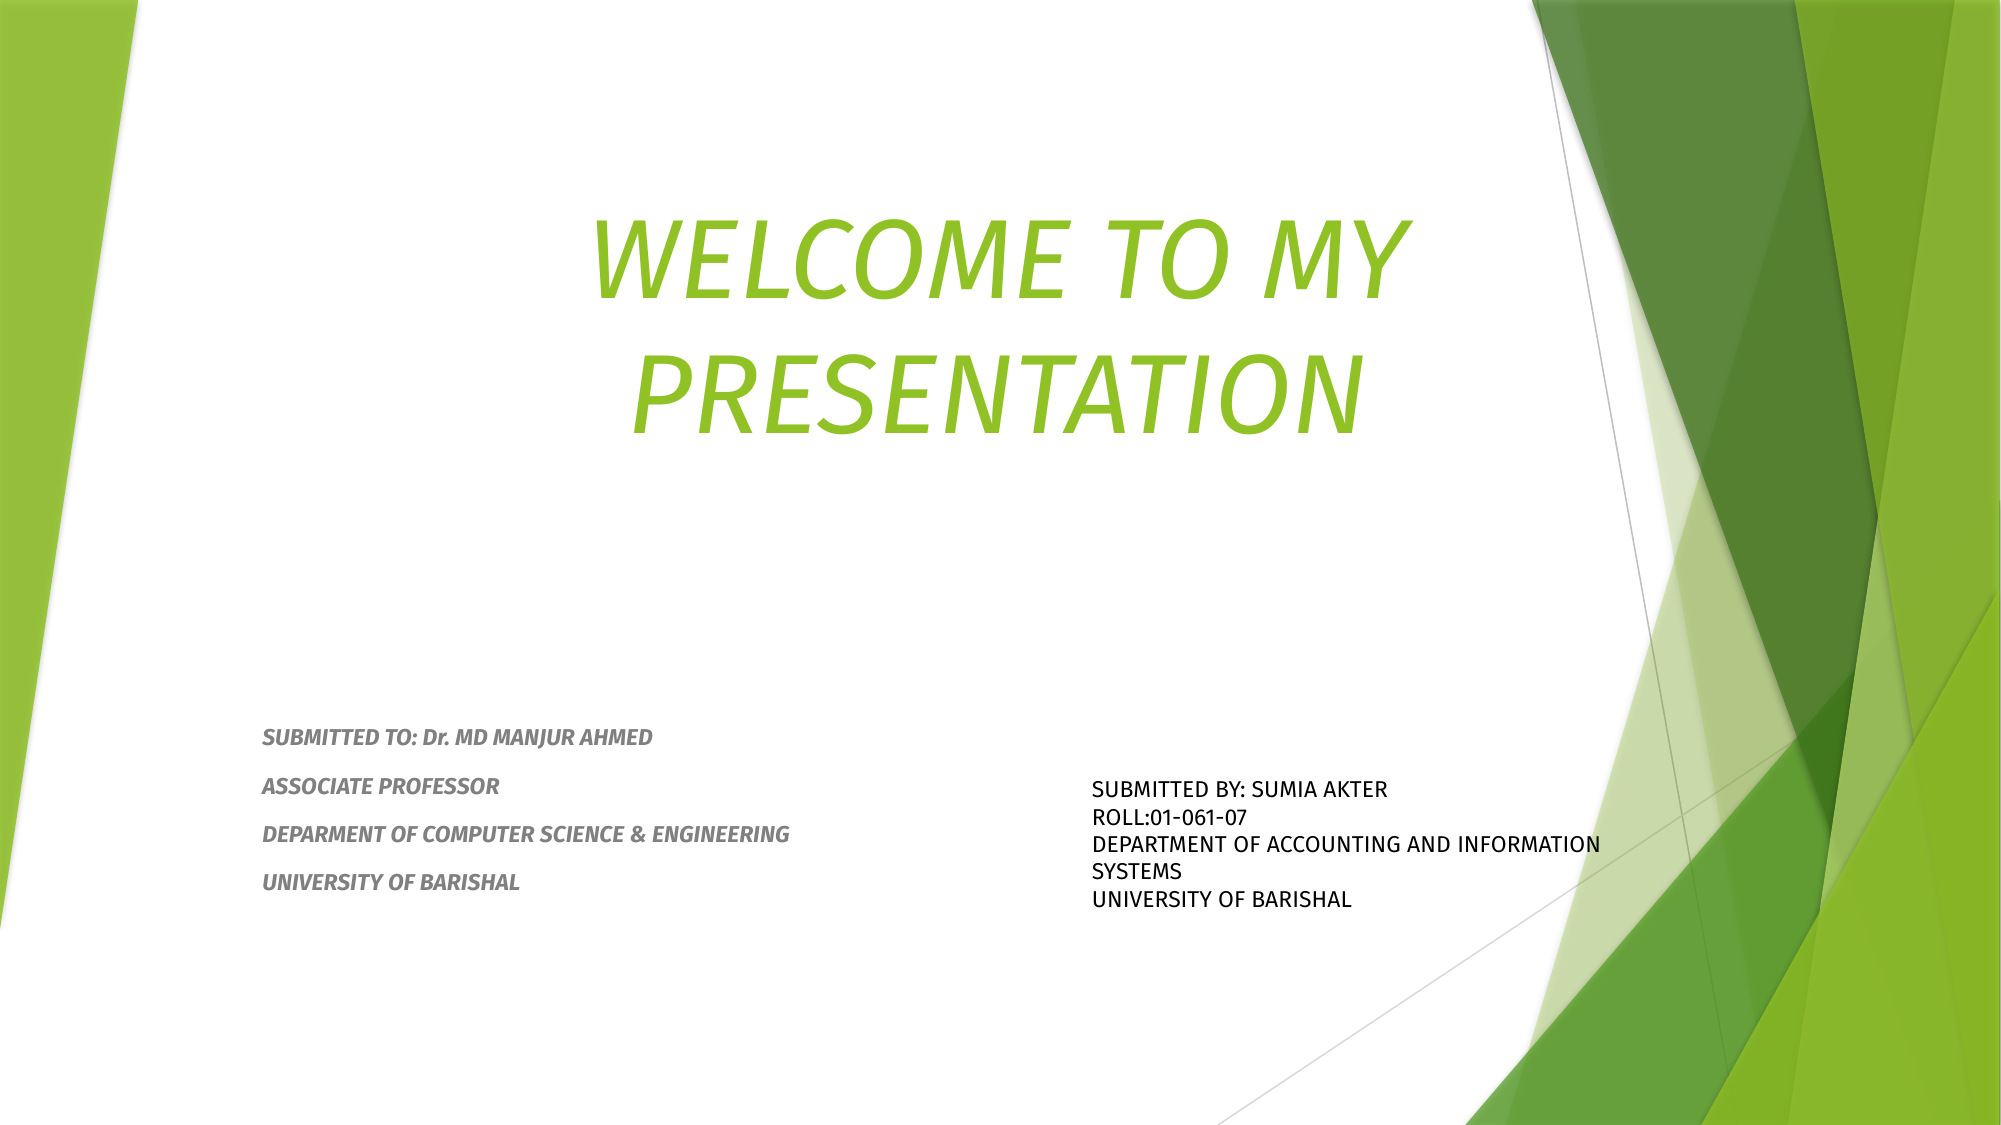

# WELCOME TO MY PRESENTATION
SUBMITTED TO: Dr. MD MANJUR AHMED
ASSOCIATE PROFESSOR
DEPARMENT OF COMPUTER SCIENCE & ENGINEERING
UNIVERSITY OF BARISHAL
SUBMITTED BY: SUMIA AKTER
ROLL:01-061-07
DEPARTMENT OF ACCOUNTING AND INFORMATION SYSTEMS
UNIVERSITY OF BARISHAL